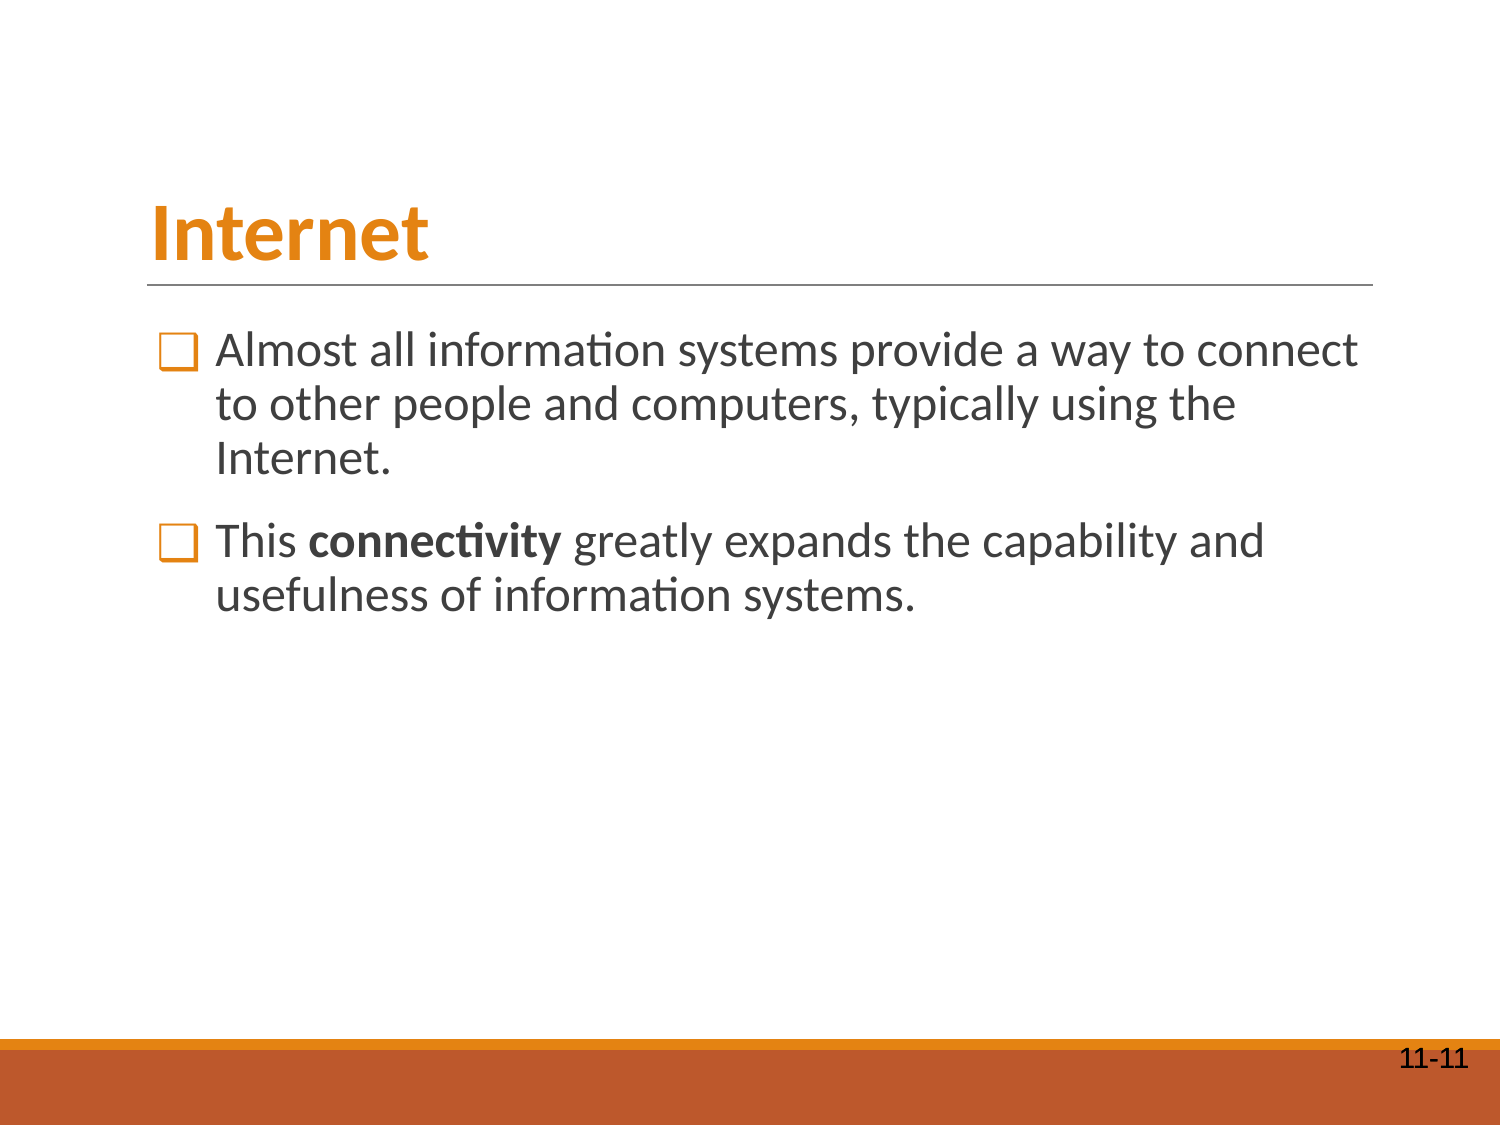

# Internet
Almost all information systems provide a way to connect to other people and computers, typically using the Internet.
This connectivity greatly expands the capability and usefulness of information systems.